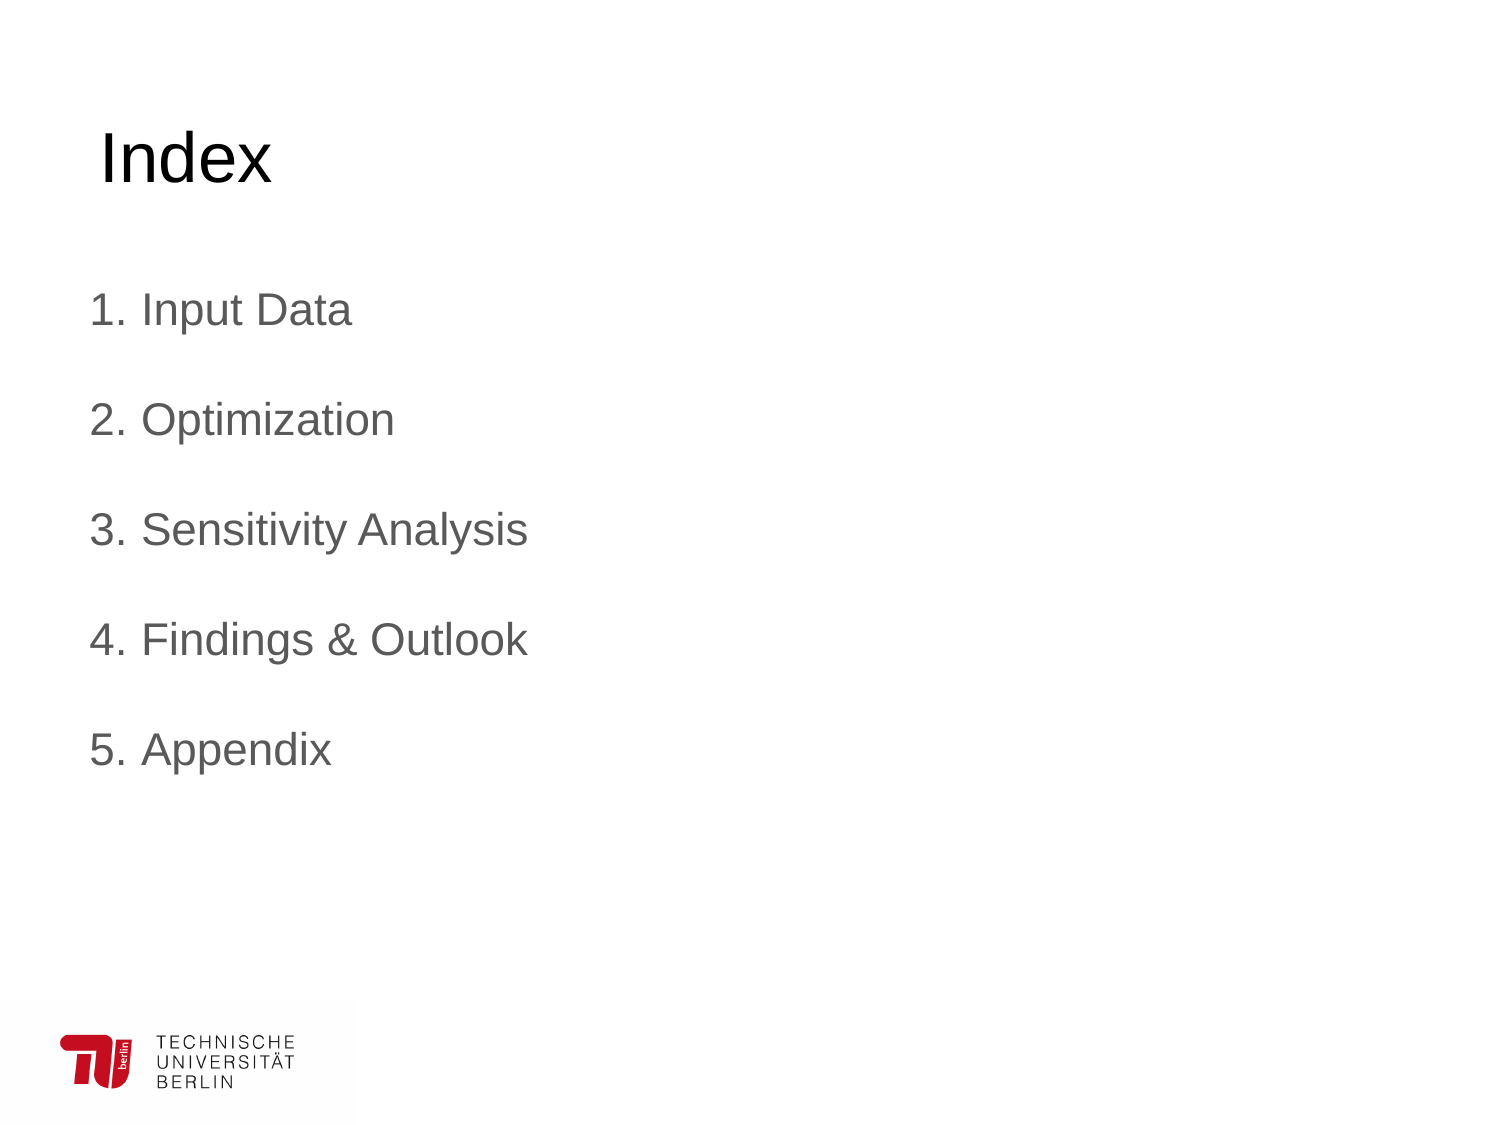

# Index
Input Data
Optimization
Sensitivity Analysis
Findings & Outlook
Appendix